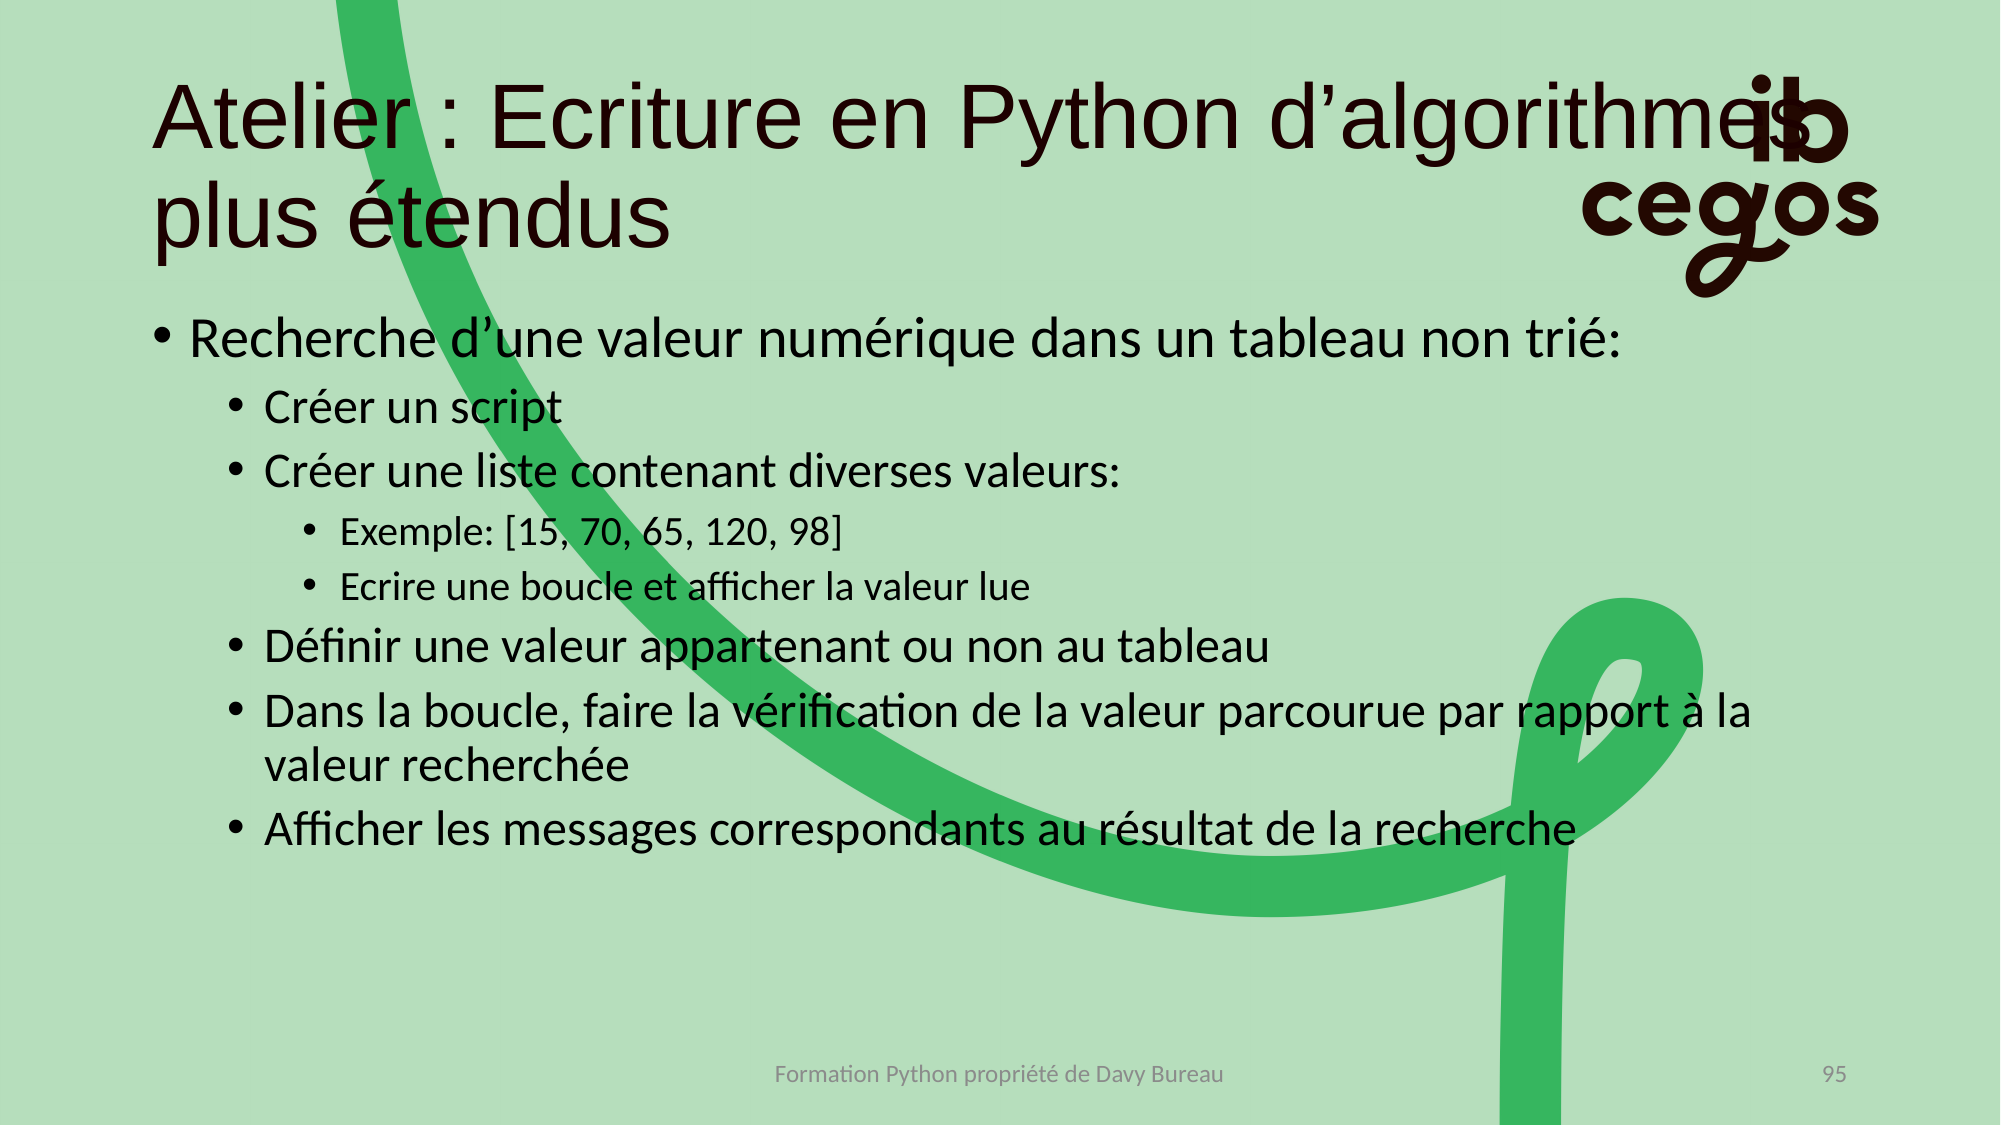

# Atelier : Ecriture en Python d’algorithmes plus étendus
Recherche d’une valeur numérique dans un tableau non trié:
Créer un script
Créer une liste contenant diverses valeurs:
Exemple: [15, 70, 65, 120, 98]
Ecrire une boucle et afficher la valeur lue
Définir une valeur appartenant ou non au tableau
Dans la boucle, faire la vérification de la valeur parcourue par rapport à la valeur recherchée
Afficher les messages correspondants au résultat de la recherche

Formation Python propriété de Davy Bureau
95